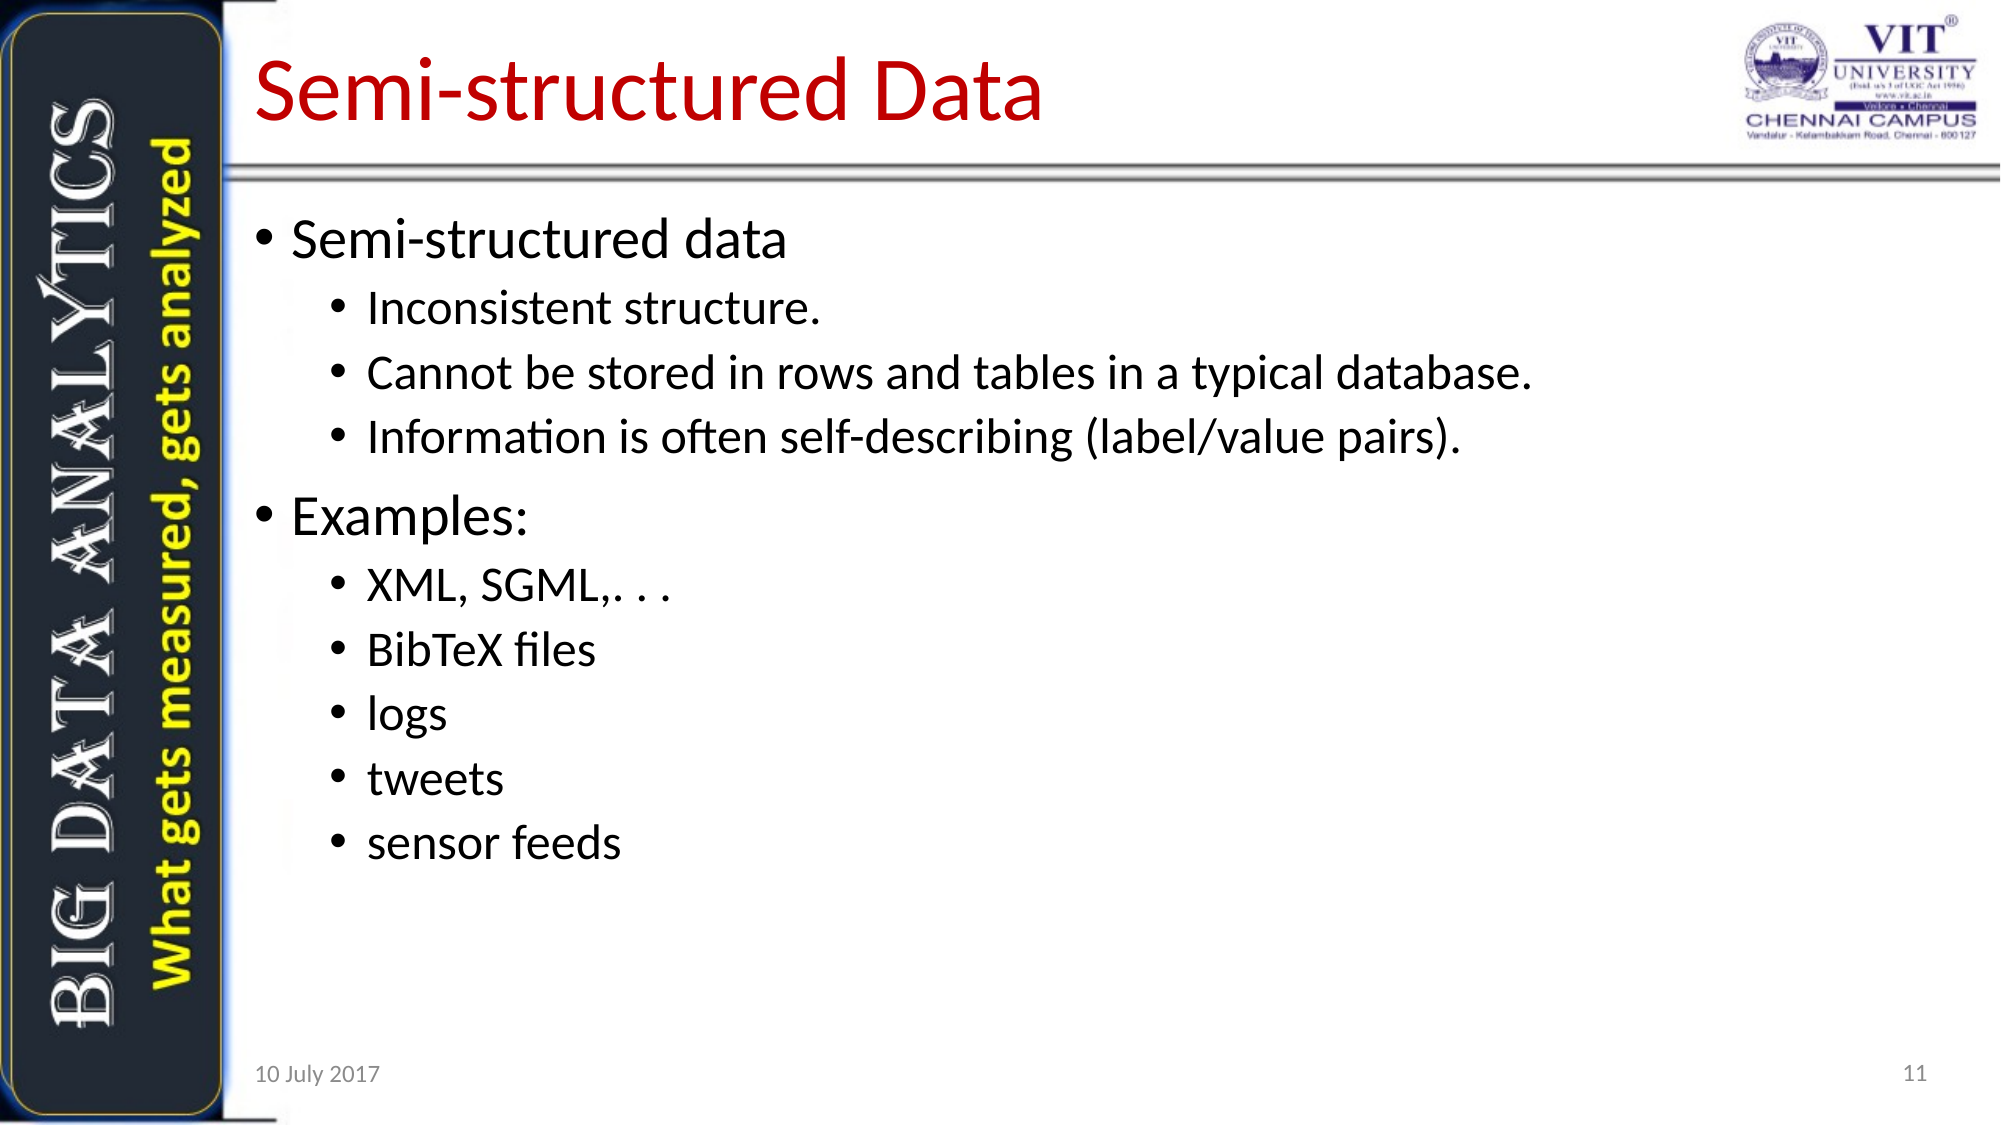

# Semi-structured Data
Semi-structured data
Inconsistent structure.
Cannot be stored in rows and tables in a typical database.
Information is often self-describing (label/value pairs).
Examples:
XML, SGML,. . .
BibTeX files
logs
tweets
sensor feeds
11
10 July 2017